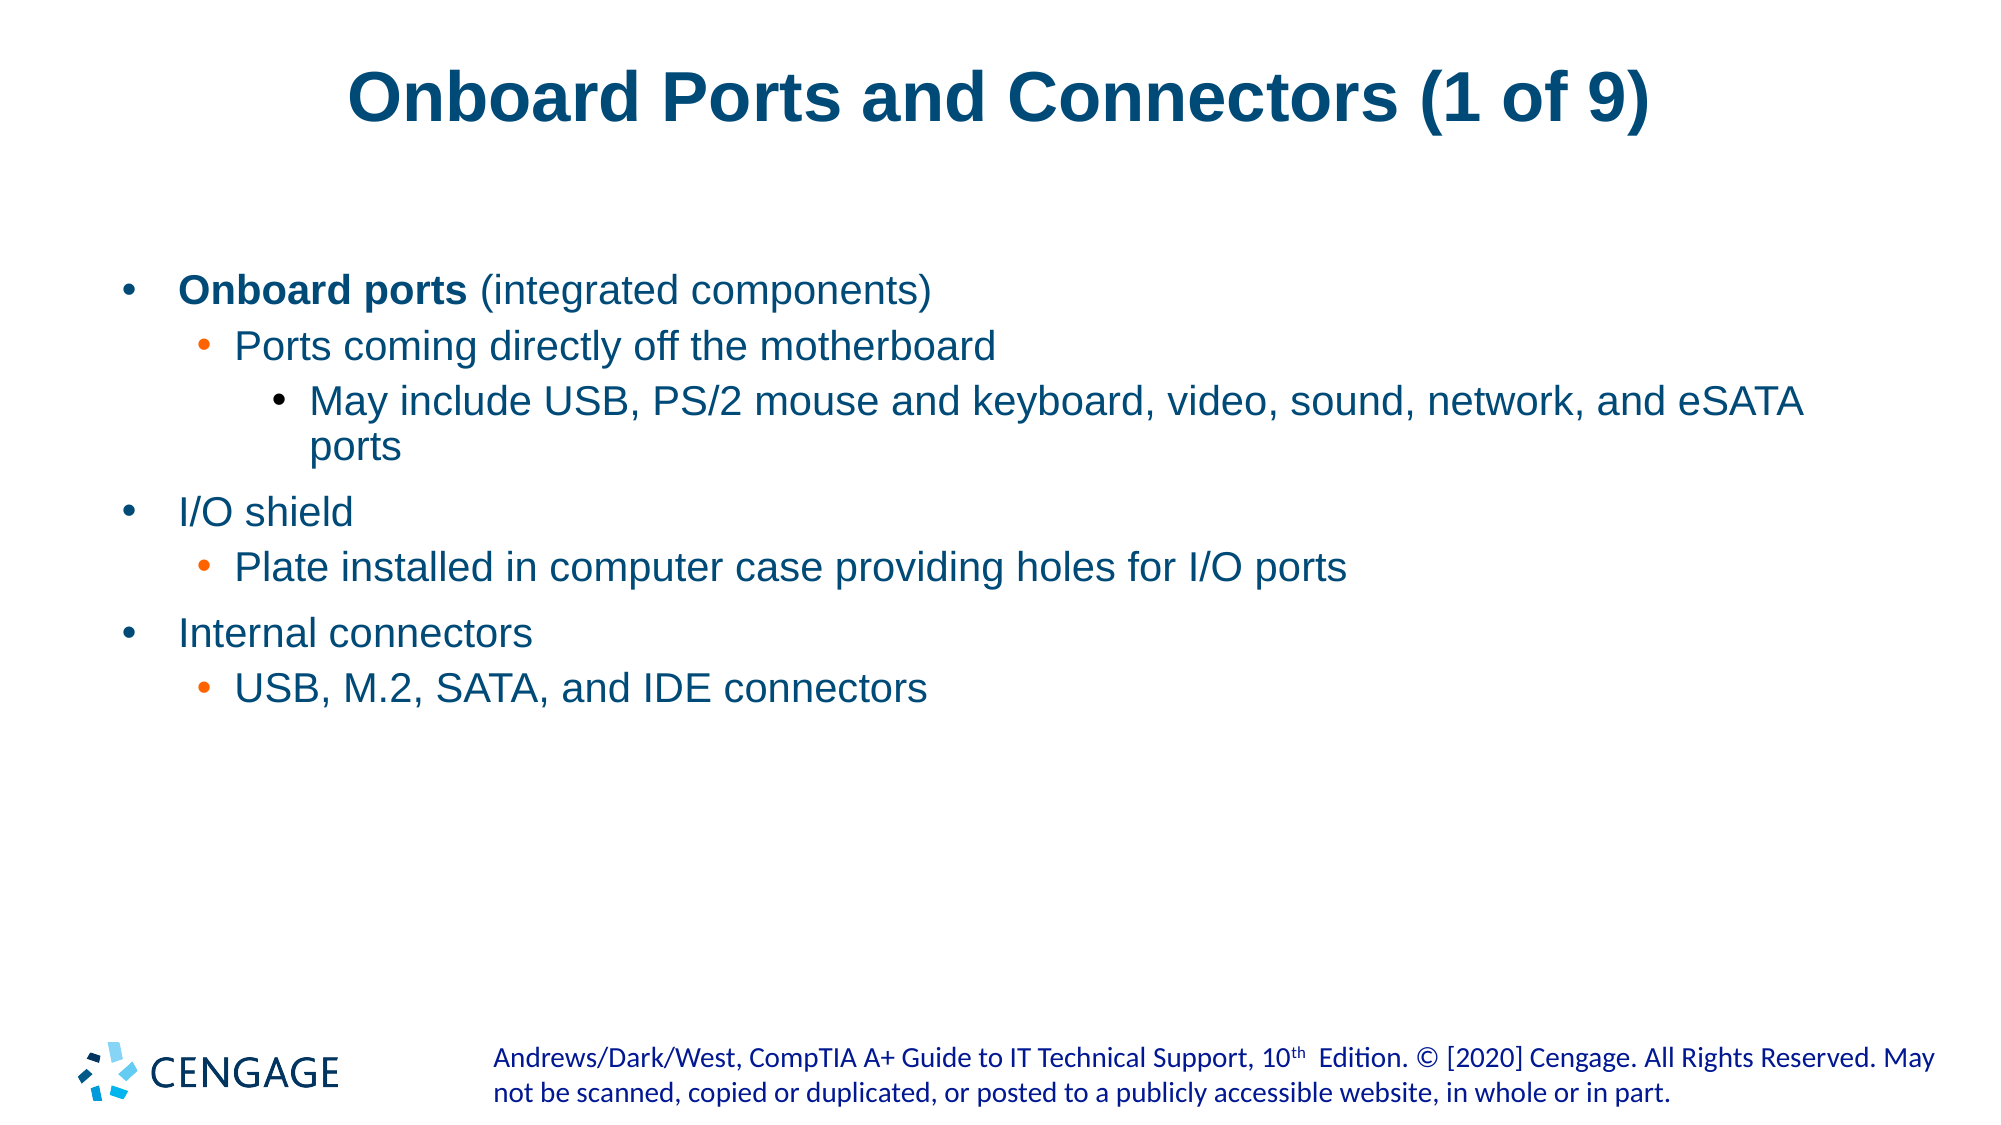

# Onboard Ports and Connectors (1 of 9)
Onboard ports (integrated components)
Ports coming directly off the motherboard
May include USB, PS/2 mouse and keyboard, video, sound, network, and eSATA ports
I/O shield
Plate installed in computer case providing holes for I/O ports
Internal connectors
USB, M.2, SATA, and IDE connectors